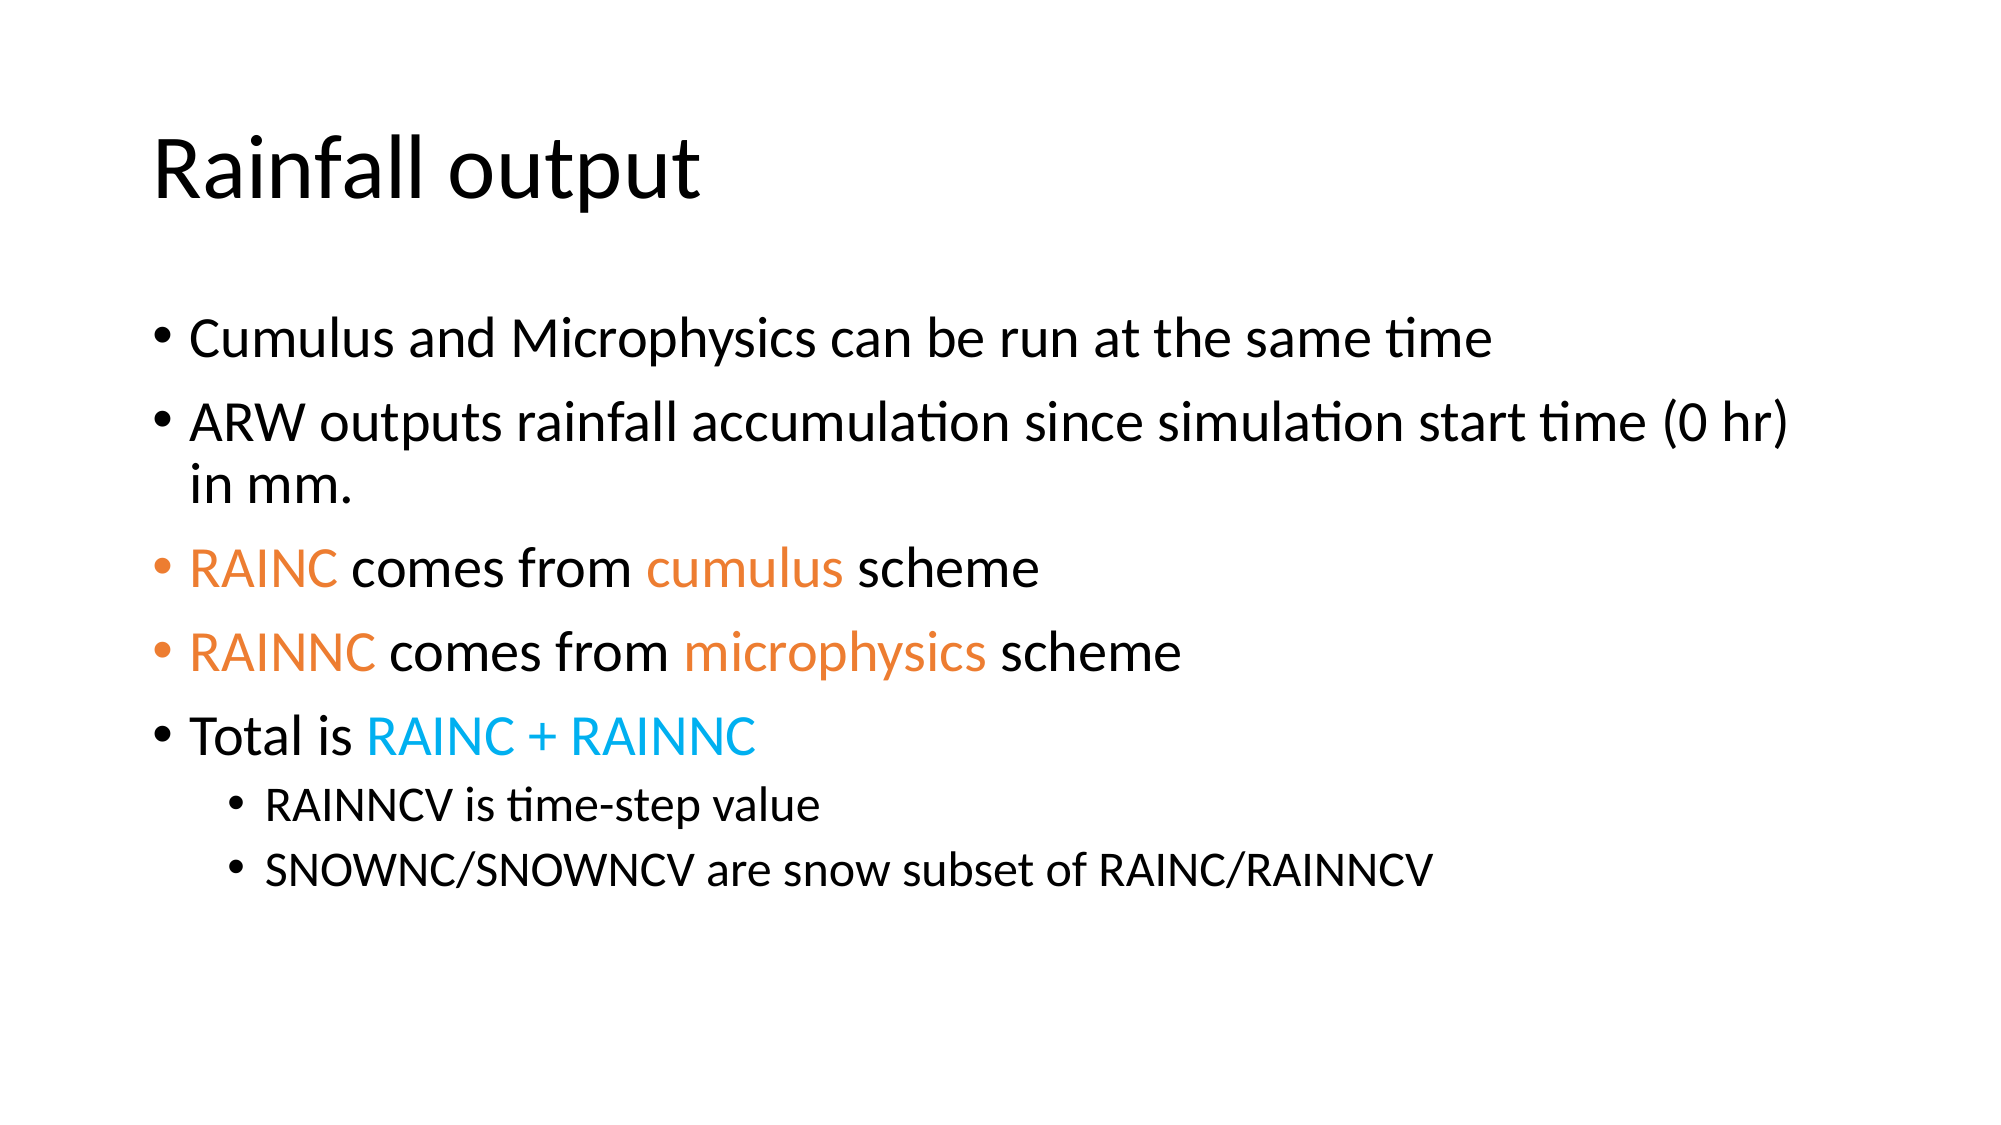

# Rainfall output
Cumulus and Microphysics can be run at the same time
ARW outputs rainfall accumulation since simulation start time (0 hr) in mm.
RAINC comes from cumulus scheme
RAINNC comes from microphysics scheme
Total is RAINC + RAINNC
RAINNCV is time-step value
SNOWNC/SNOWNCV are snow subset of RAINC/RAINNCV